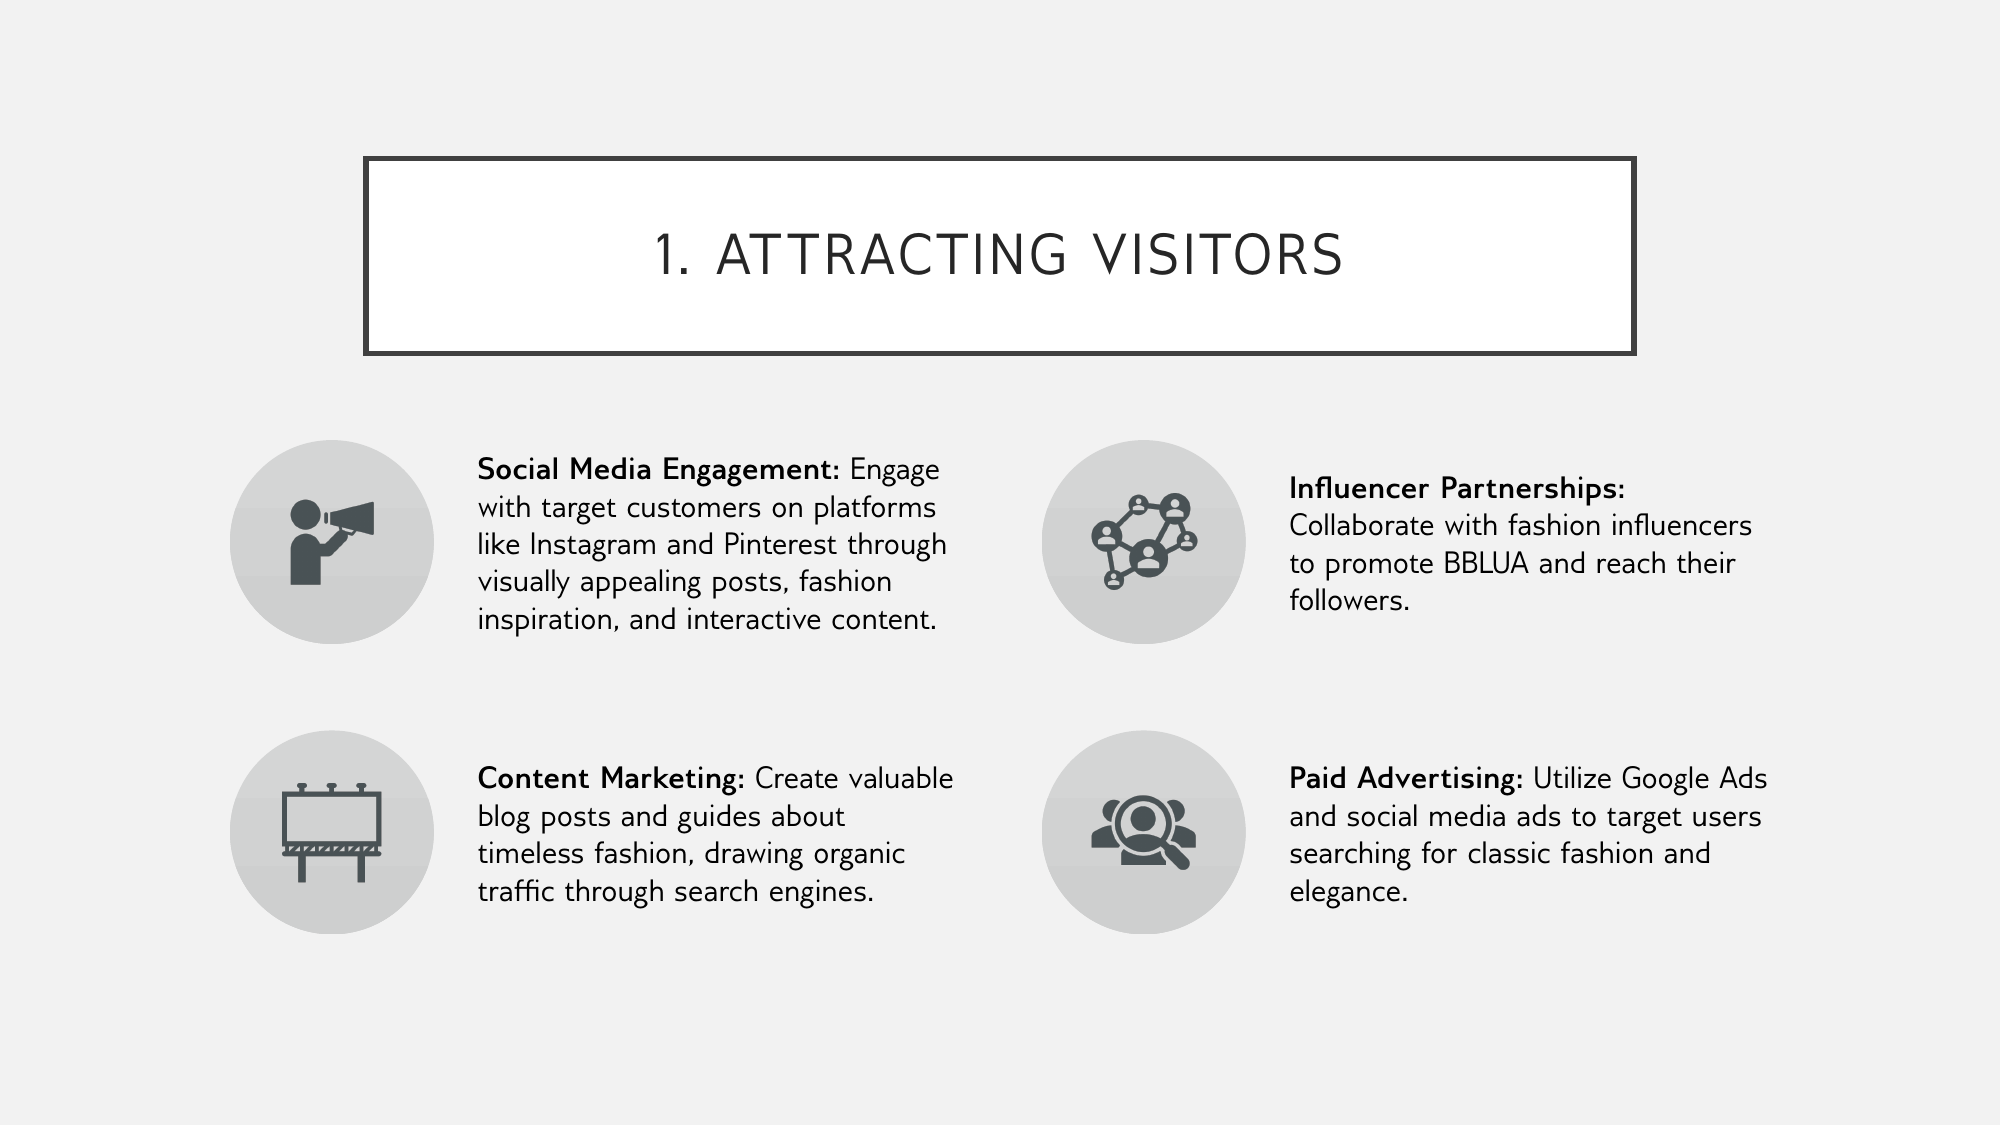

# 1. Attracting Visitors
Social Media Engagement: Engage with target customers on platforms like Instagram and Pinterest through visually appealing posts, fashion inspiration, and interactive content.
Influencer Partnerships: Collaborate with fashion influencers to promote BBLUA and reach their followers.
Content Marketing: Create valuable blog posts and guides about timeless fashion, drawing organic traffic through search engines.
Paid Advertising: Utilize Google Ads and social media ads to target users searching for classic fashion and elegance.